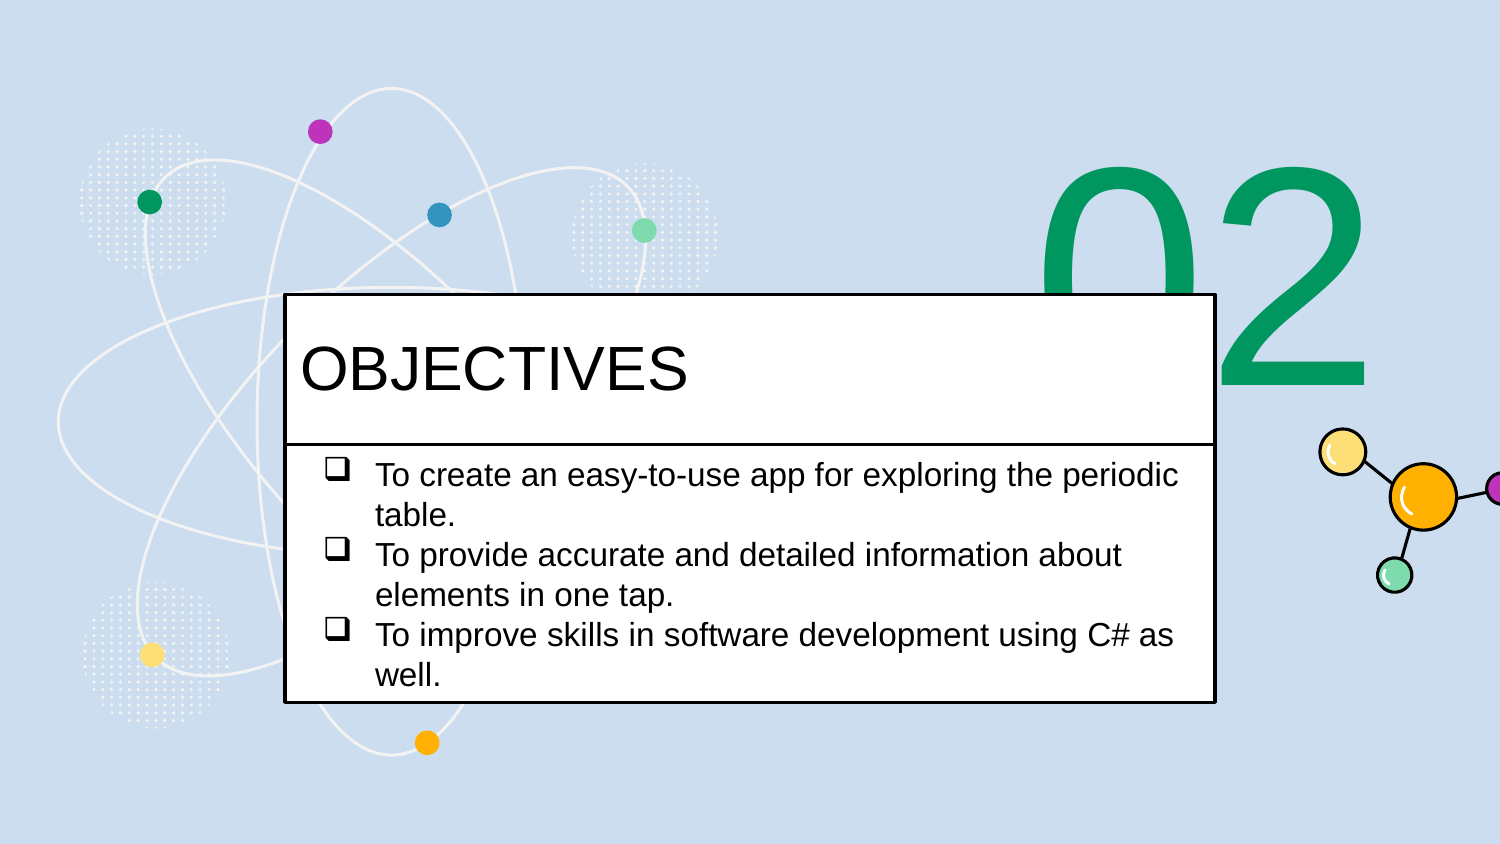

02
# OBJECTIVES

To create an easy-to-use app for exploring the periodic table.
To provide accurate and detailed information about elements in one tap.
To improve skills in software development using C# as well.